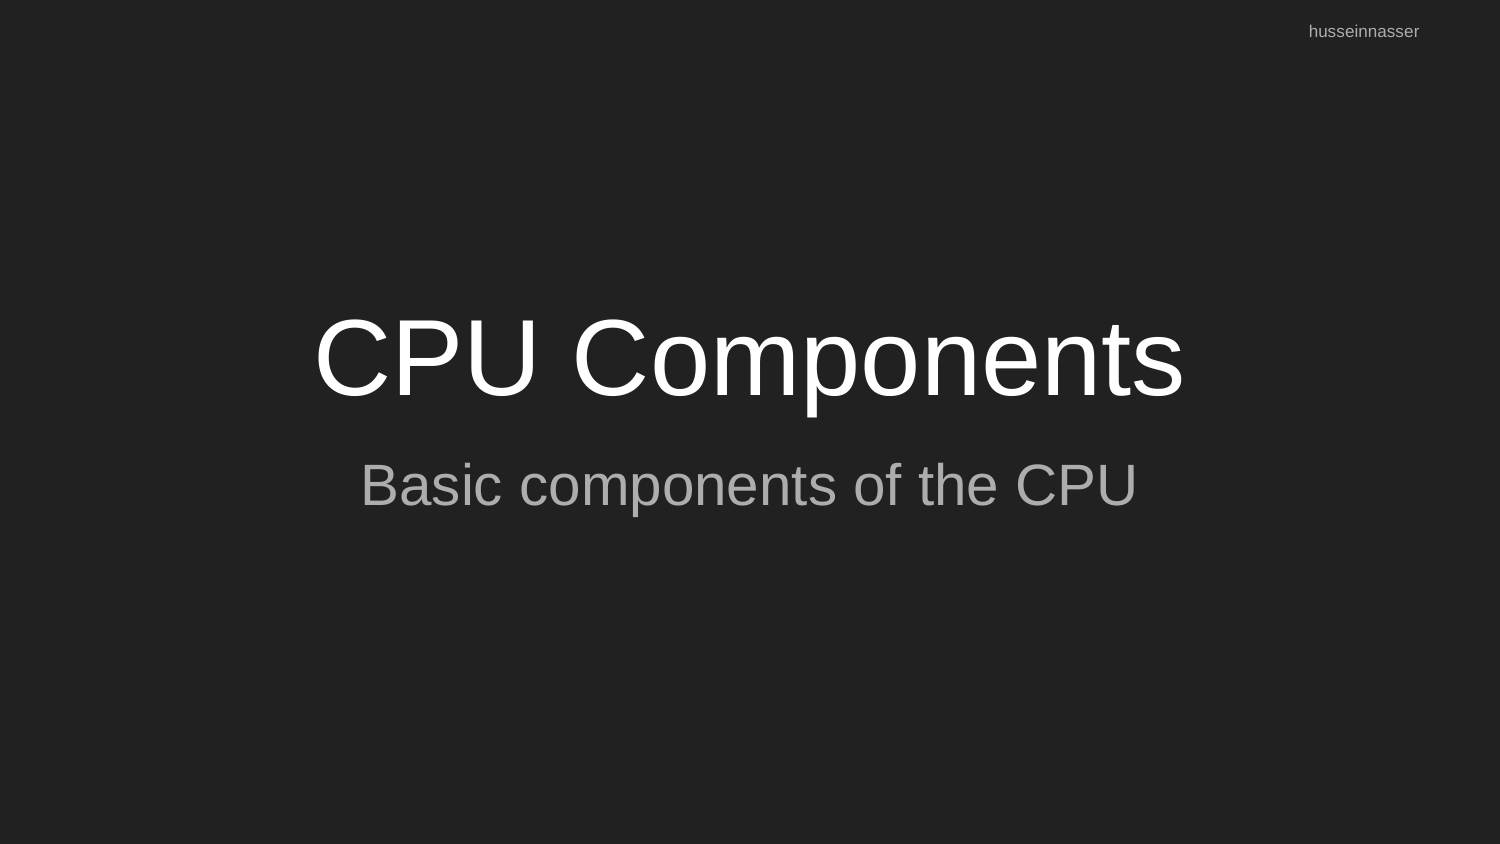

husseinnasser
# CPU Components
Basic components of the CPU